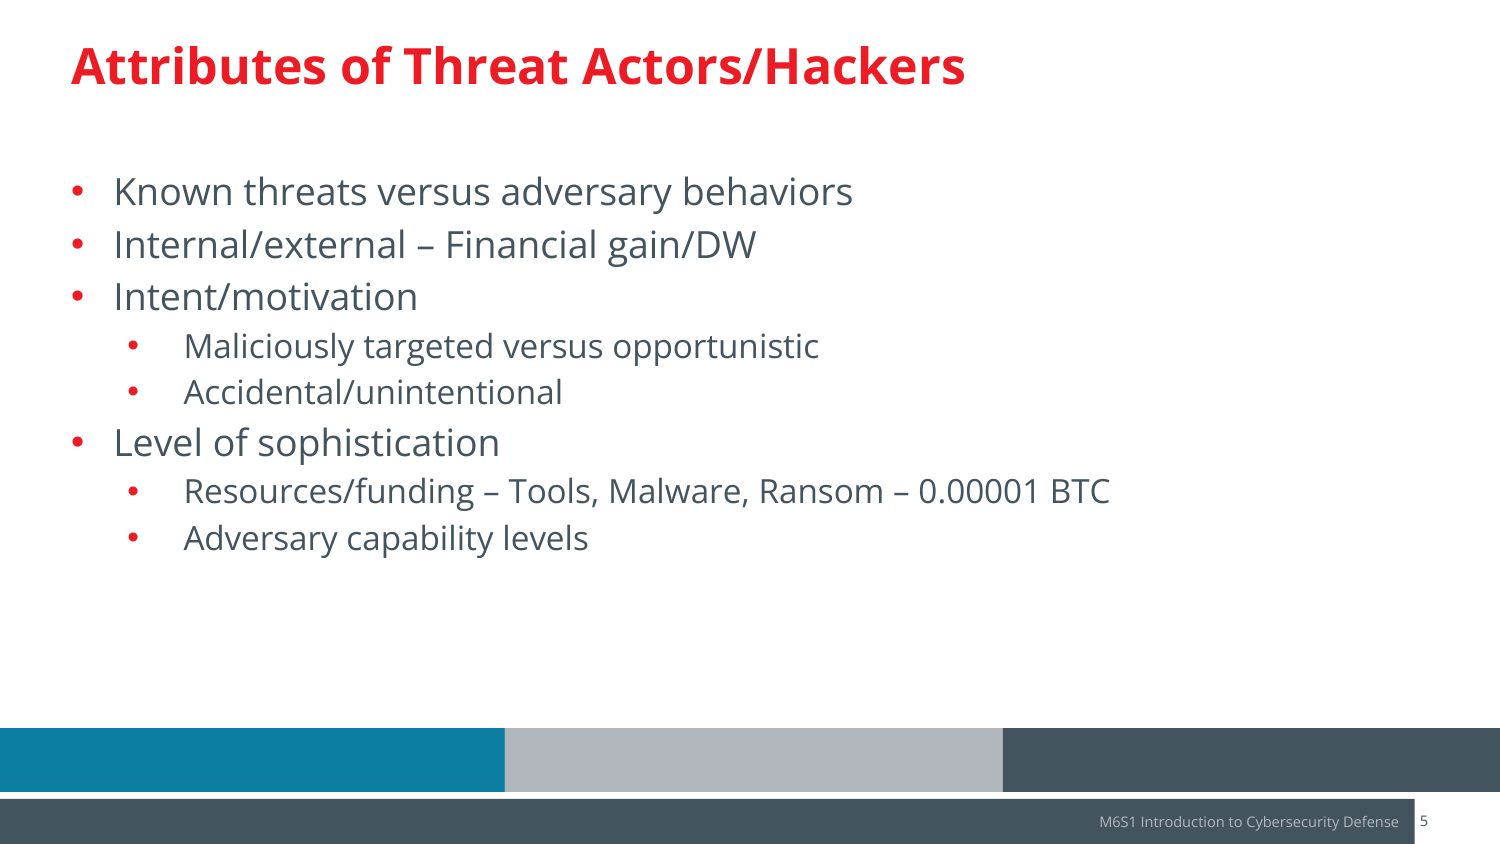

# Attributes of Threat Actors/Hackers
Known threats versus adversary behaviors
Internal/external – Financial gain/DW
Intent/motivation
Maliciously targeted versus opportunistic
Accidental/unintentional
Level of sophistication
Resources/funding – Tools, Malware, Ransom – 0.00001 BTC
Adversary capability levels
M6S1 Introduction to Cybersecurity Defense
CompTIA Security+ Lesson 2 | Copyright © 2020 CompTIA Properties, LLC. All Rights Reserved.  |  CompTIA.org
5